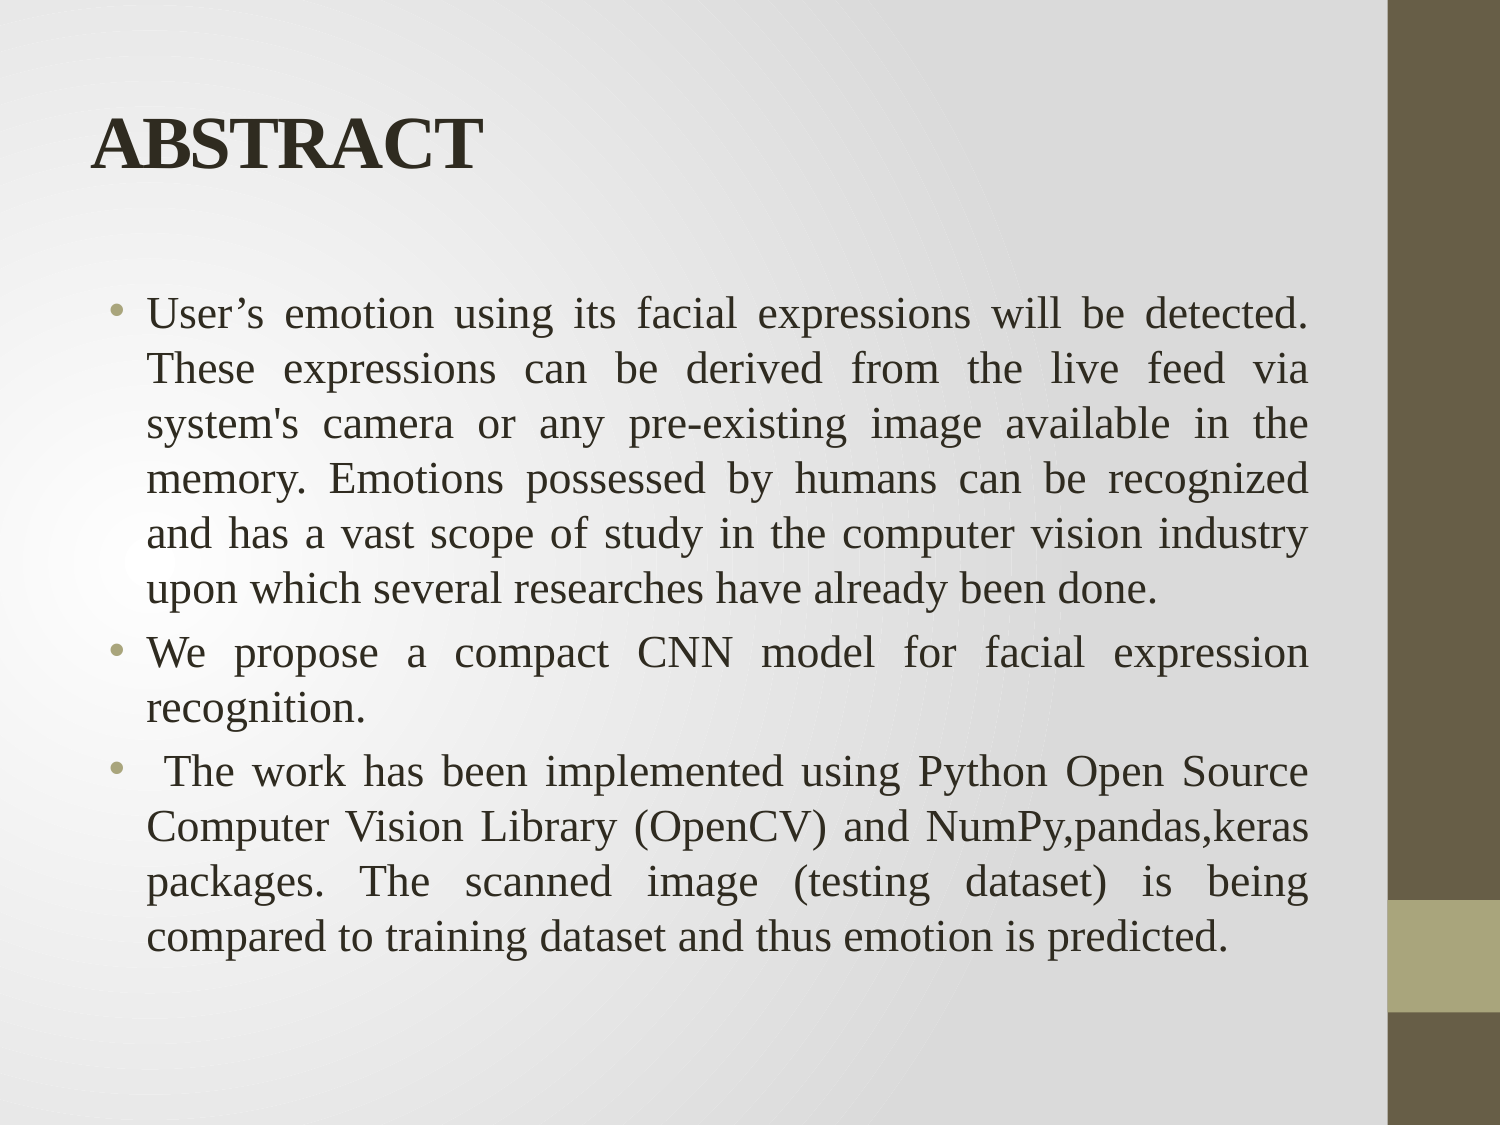

# ABSTRACT
User’s emotion using its facial expressions will be detected. These expressions can be derived from the live feed via system's camera or any pre-existing image available in the memory. Emotions possessed by humans can be recognized and has a vast scope of study in the computer vision industry upon which several researches have already been done.
We propose a compact CNN model for facial expression recognition.
 The work has been implemented using Python Open Source Computer Vision Library (OpenCV) and NumPy,pandas,keras packages. The scanned image (testing dataset) is being compared to training dataset and thus emotion is predicted.